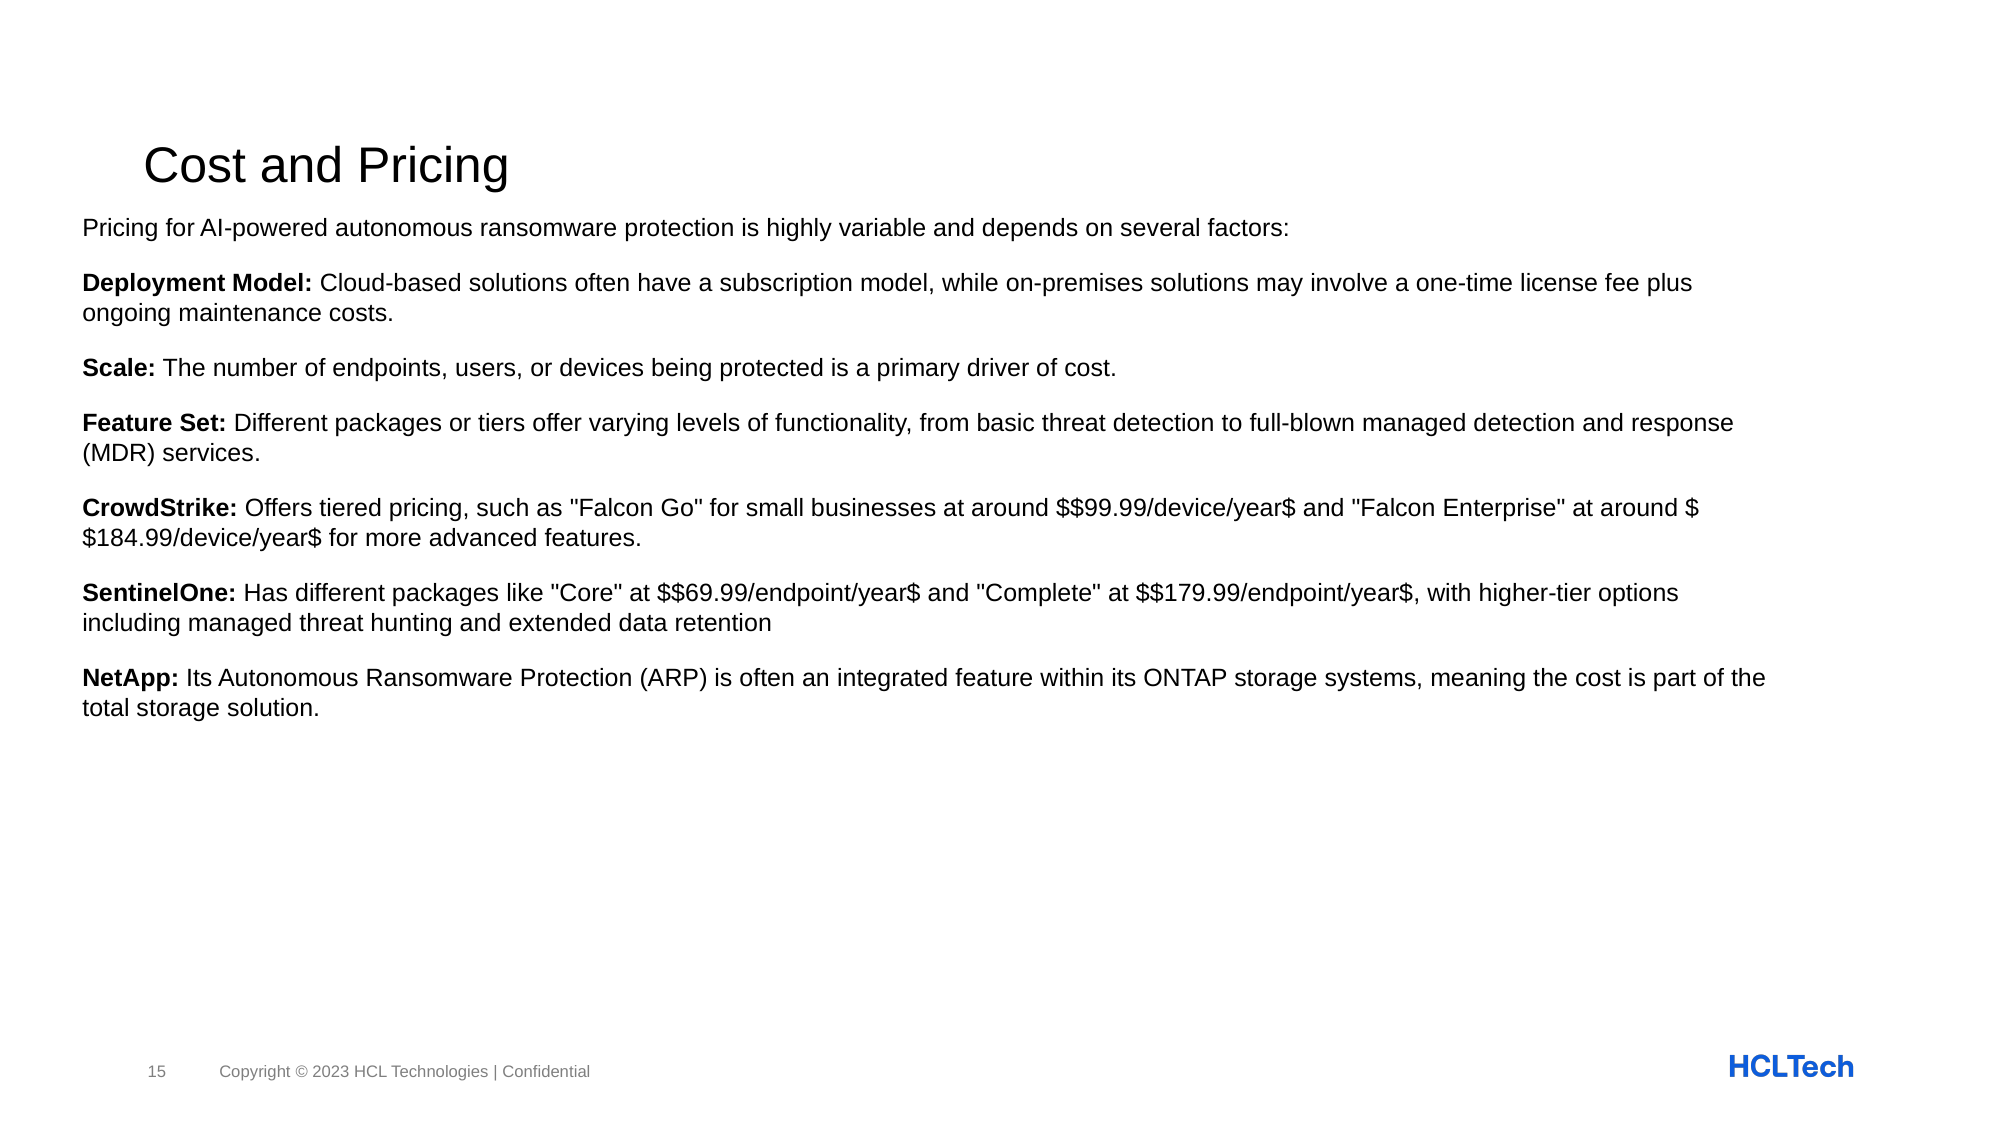

# Cost and Pricing
Pricing for AI-powered autonomous ransomware protection is highly variable and depends on several factors:
Deployment Model: Cloud-based solutions often have a subscription model, while on-premises solutions may involve a one-time license fee plus ongoing maintenance costs.
Scale: The number of endpoints, users, or devices being protected is a primary driver of cost.
Feature Set: Different packages or tiers offer varying levels of functionality, from basic threat detection to full-blown managed detection and response (MDR) services.
CrowdStrike: Offers tiered pricing, such as "Falcon Go" for small businesses at around $$99.99/device/year$ and "Falcon Enterprise" at around $$184.99/device/year$ for more advanced features.
SentinelOne: Has different packages like "Core" at $$69.99/endpoint/year$ and "Complete" at $$179.99/endpoint/year$, with higher-tier options including managed threat hunting and extended data retention
NetApp: Its Autonomous Ransomware Protection (ARP) is often an integrated feature within its ONTAP storage systems, meaning the cost is part of the total storage solution.

15
Copyright © 2023 HCL Technologies | Confidential